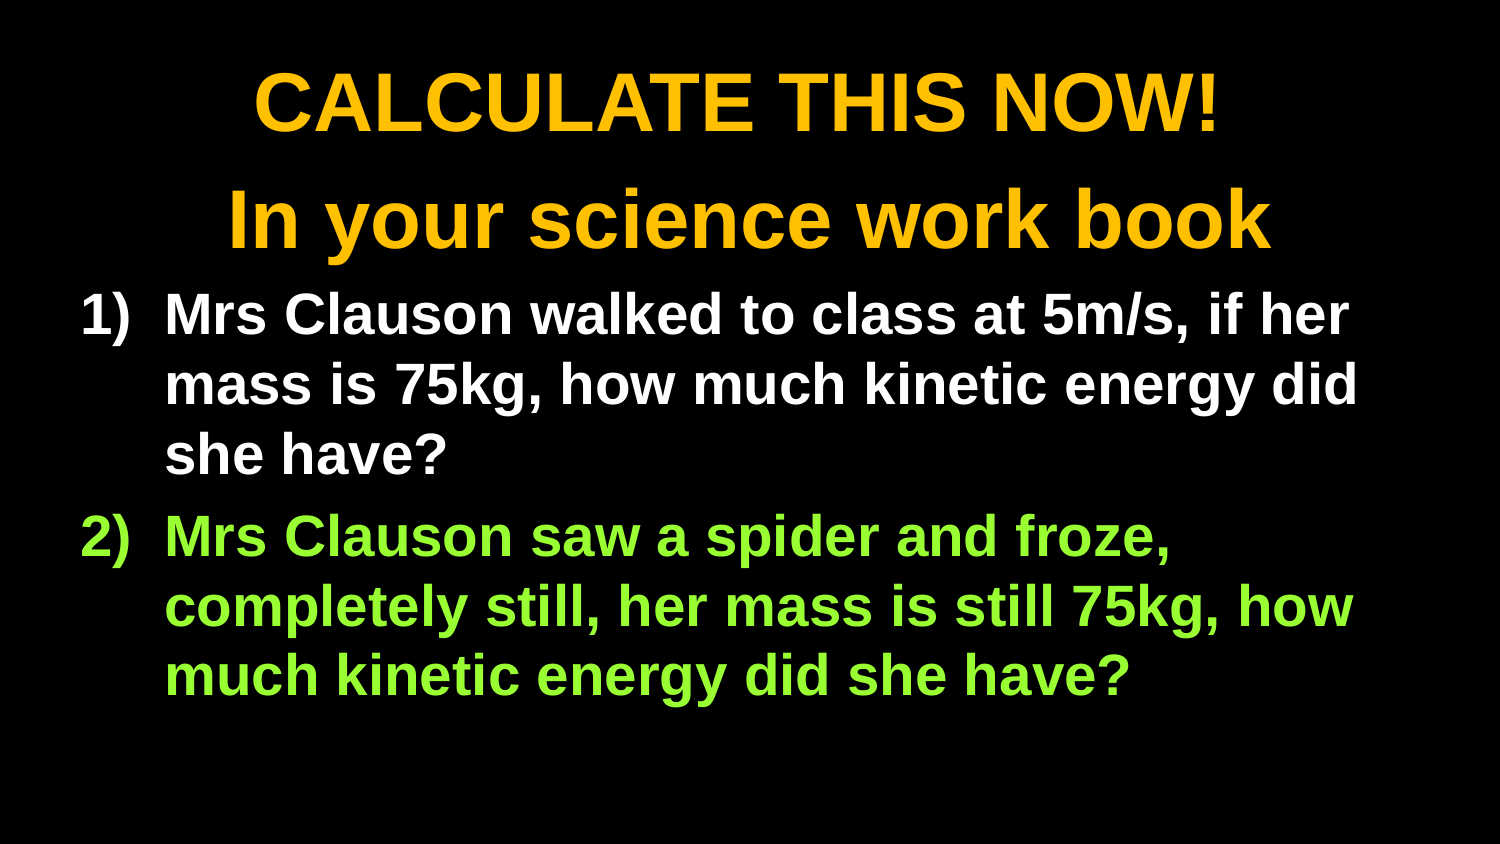

CALCULATE THIS NOW!
In your science work book
Mrs Clauson walked to class at 5m/s, if her mass is 75kg, how much kinetic energy did she have?
Mrs Clauson saw a spider and froze, completely still, her mass is still 75kg, how much kinetic energy did she have?